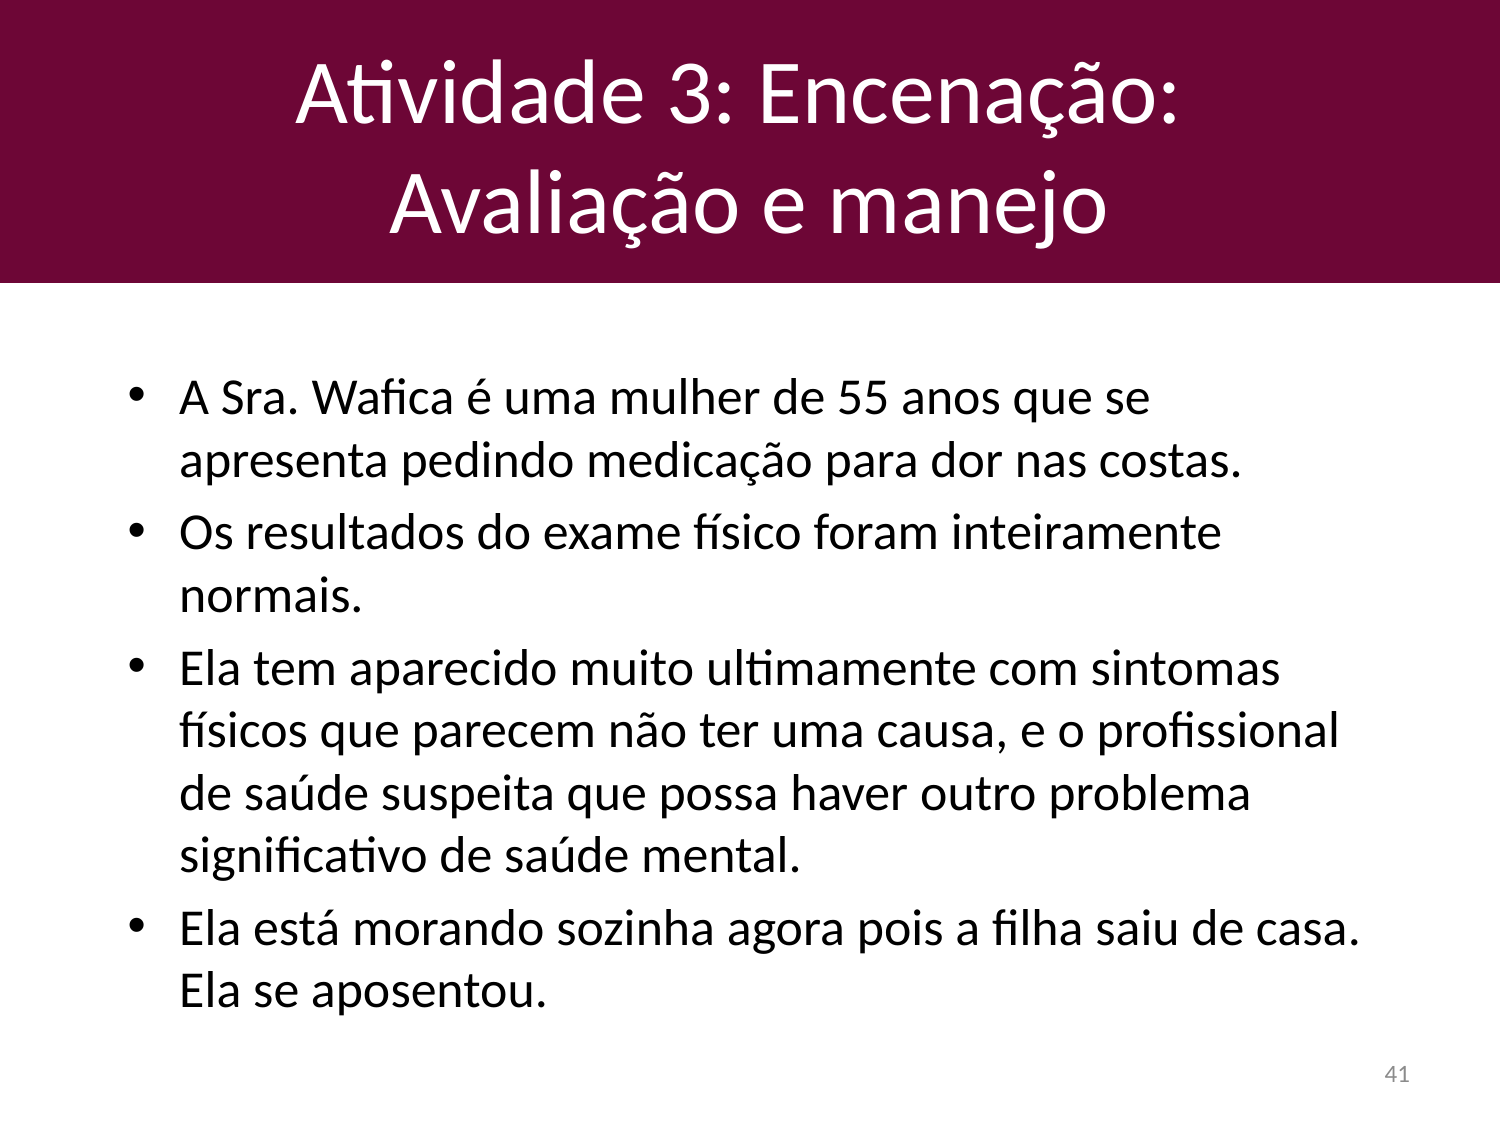

# Atividade 3: Encenação: Avaliação e manejo
A Sra. Wafica é uma mulher de 55 anos que se apresenta pedindo medicação para dor nas costas.
Os resultados do exame físico foram inteiramente normais.
Ela tem aparecido muito ultimamente com sintomas físicos que parecem não ter uma causa, e o profissional de saúde suspeita que possa haver outro problema significativo de saúde mental.
Ela está morando sozinha agora pois a filha saiu de casa. Ela se aposentou.
41